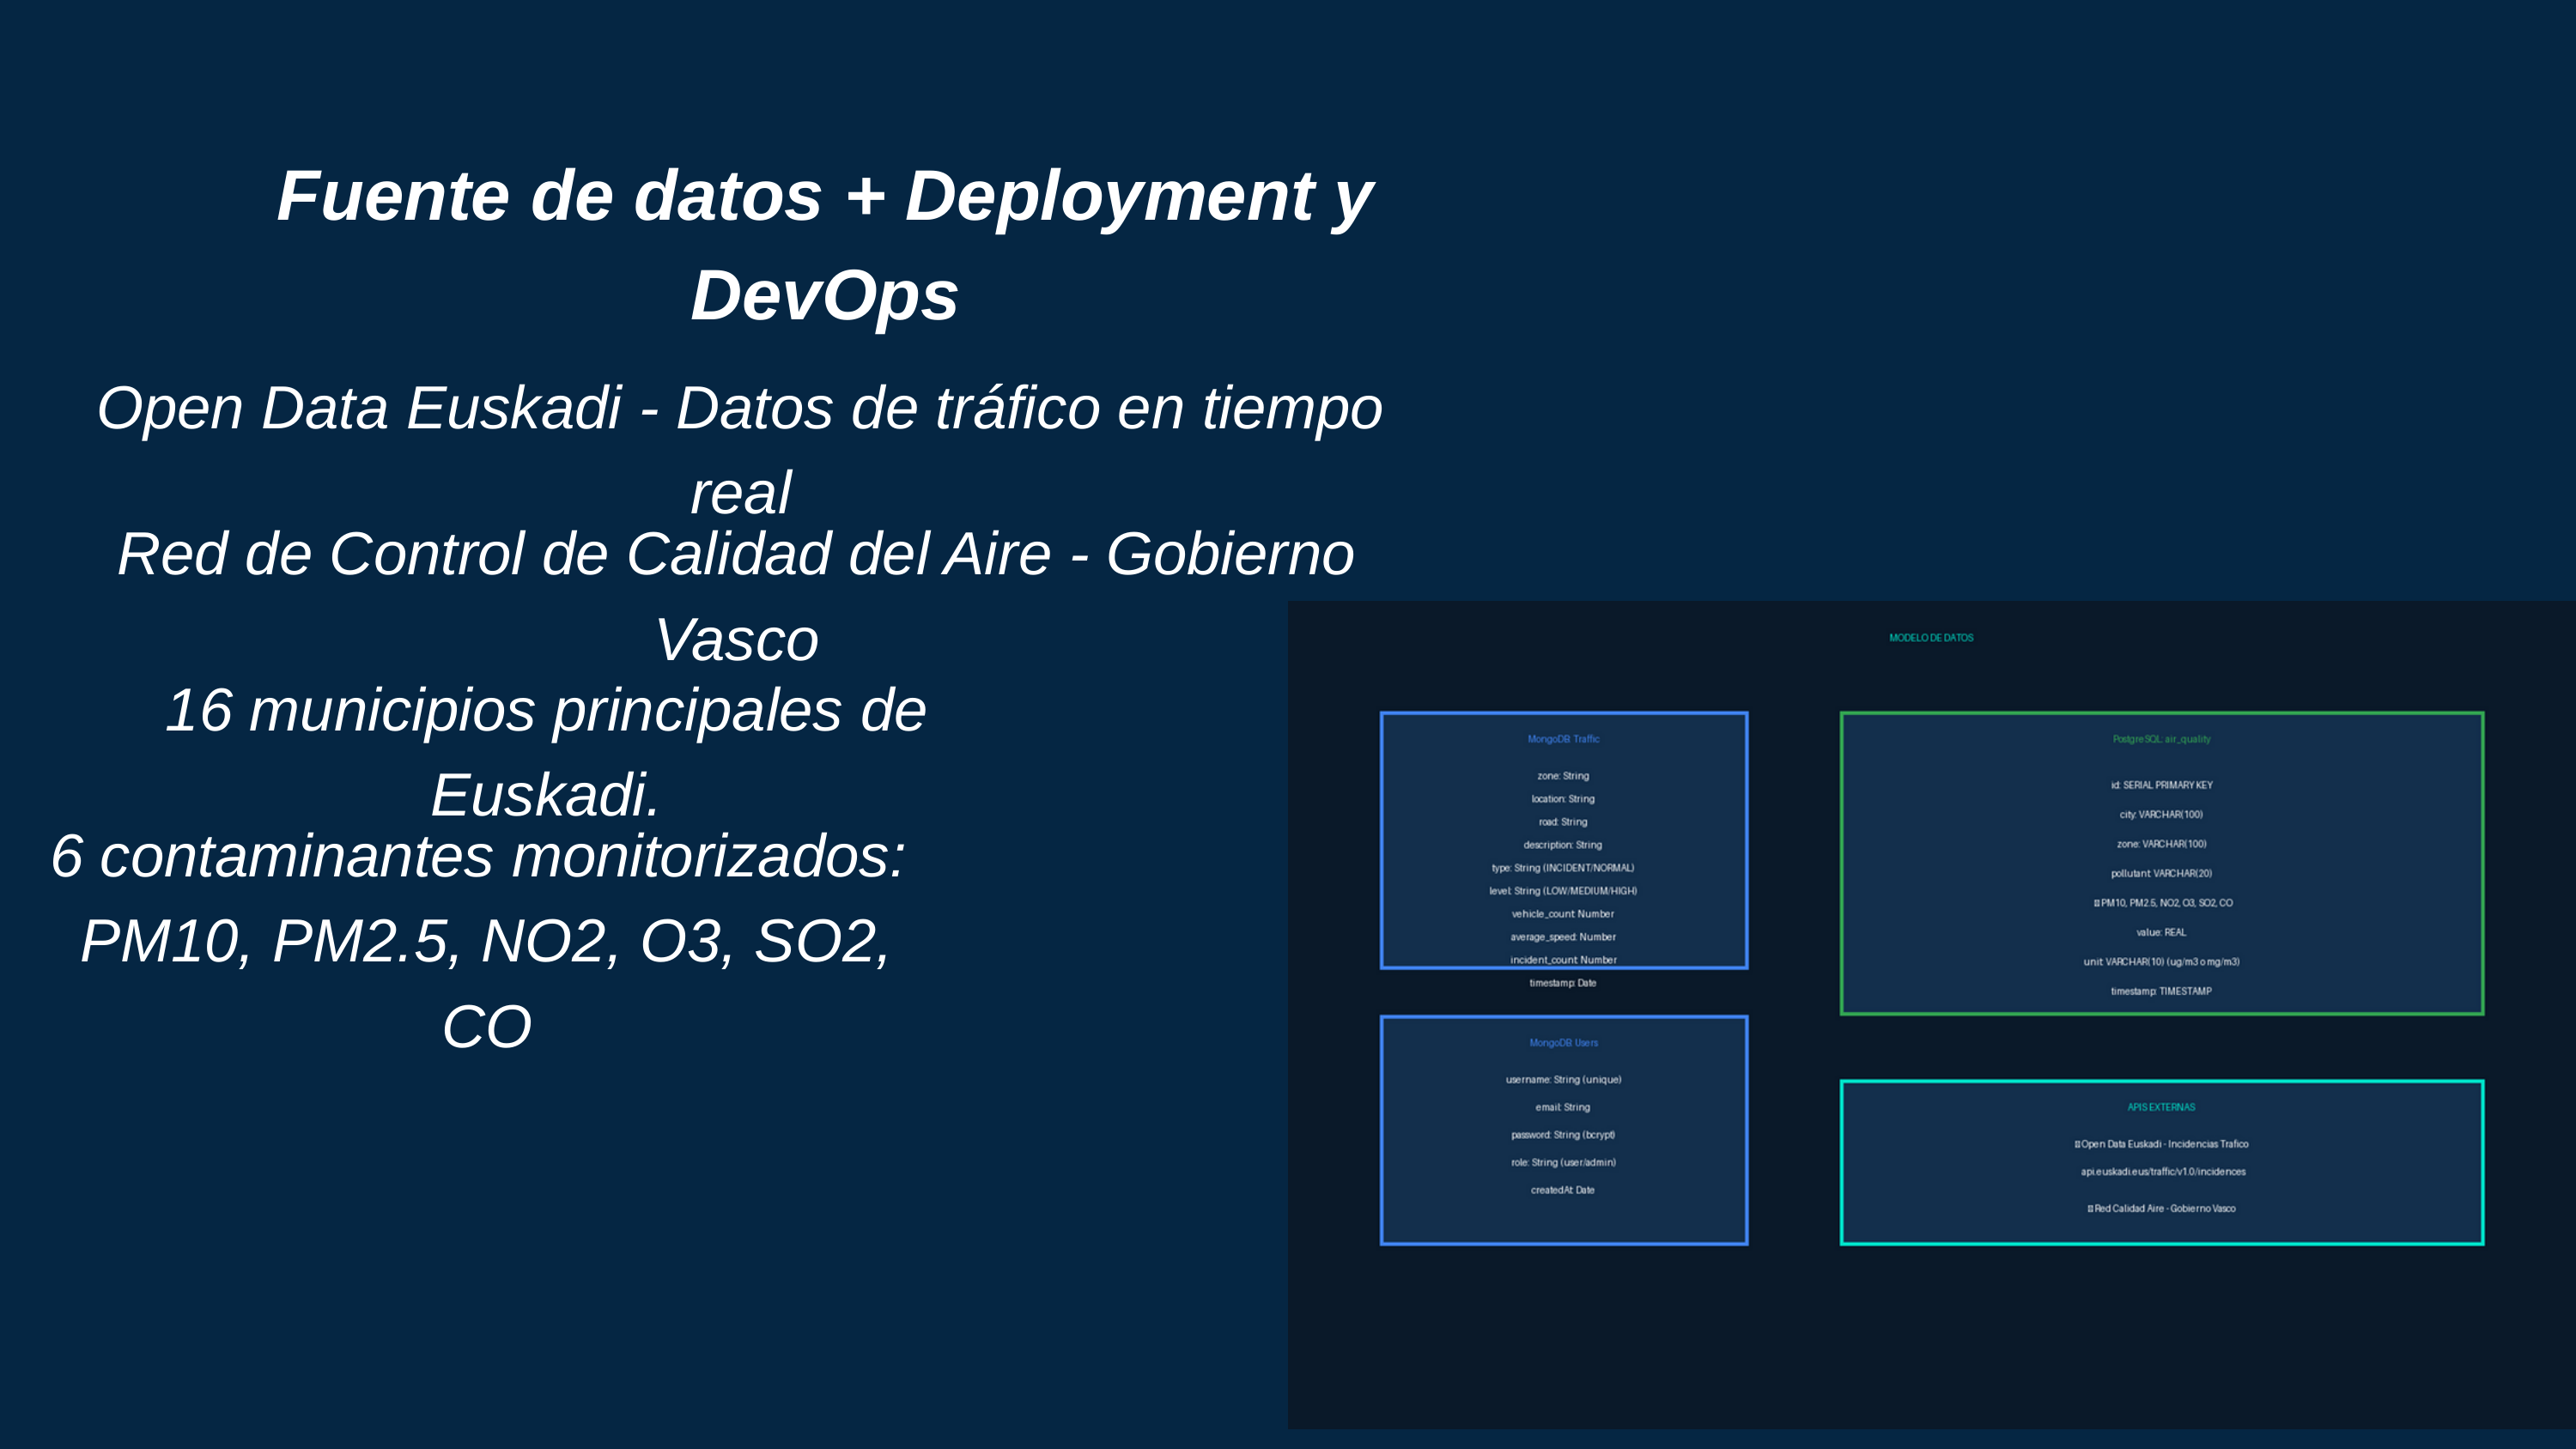

Fuente de datos + Deployment y DevOps
Open Data Euskadi - Datos de tráfico en tiempo real
Red de Control de Calidad del Aire - Gobierno Vasco

16 municipios principales de Euskadi.
6 contaminantes monitorizados:
PM10, PM2.5, NO2, O3, SO2, CO